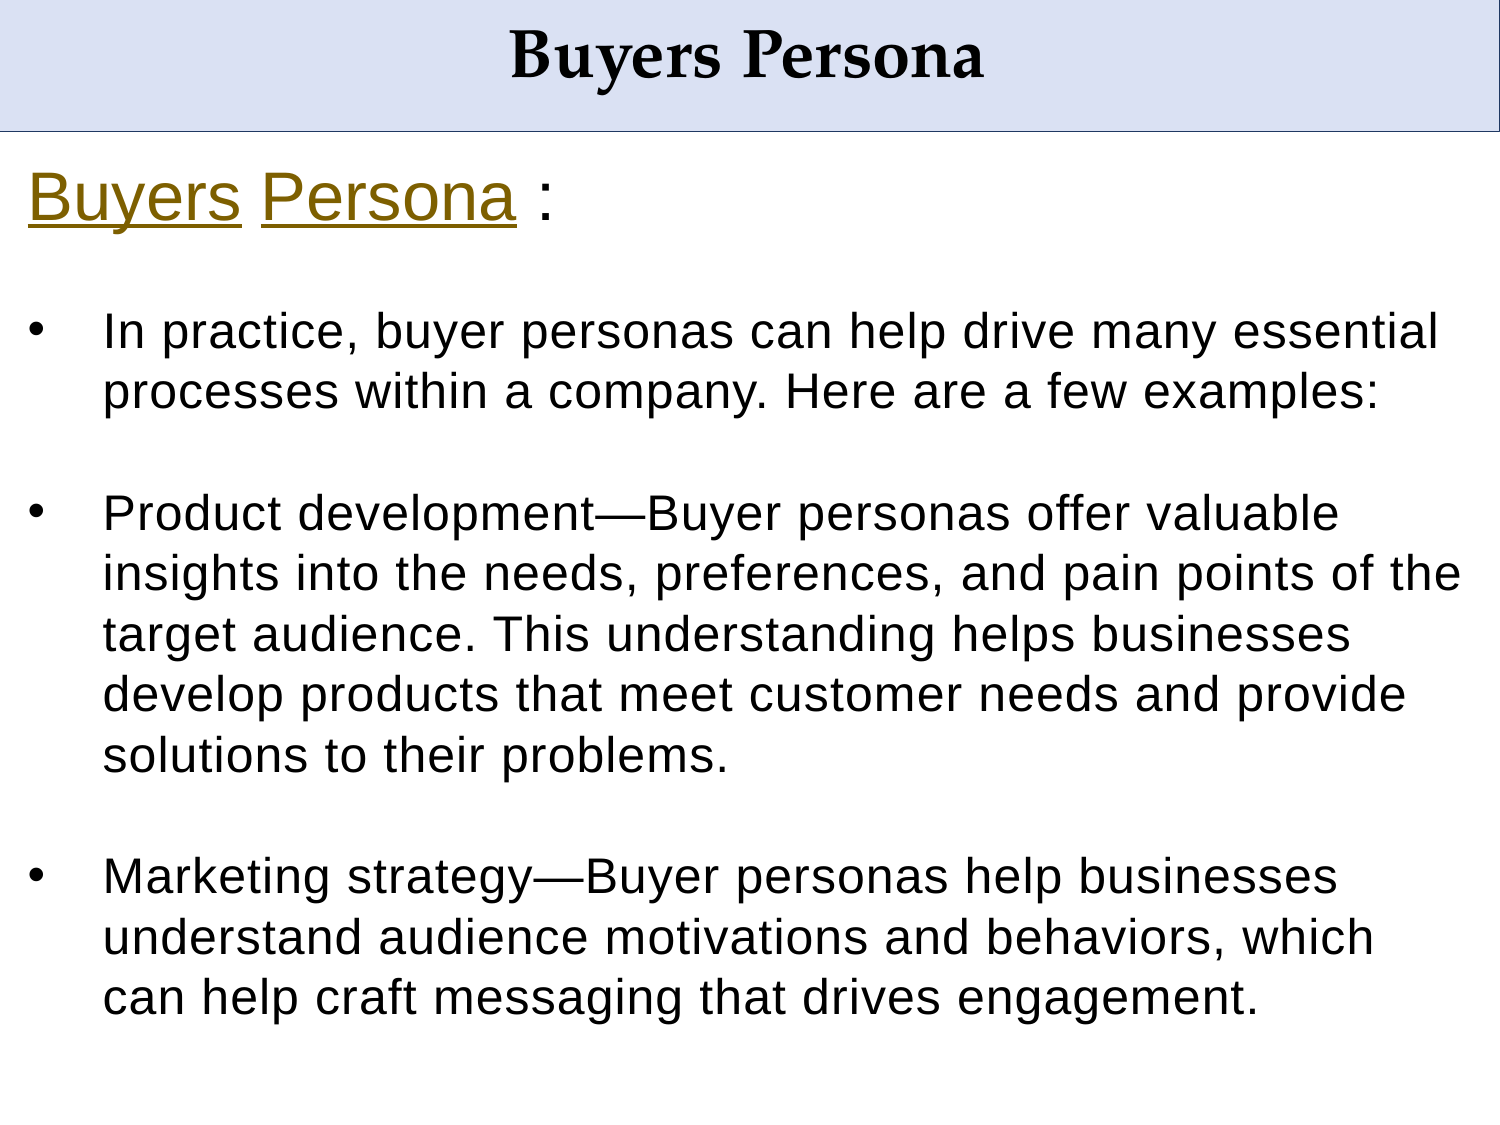

# Buyers Persona
Buyers Persona :

In practice, buyer personas can help drive many essential processes within a company. Here are a few examples:

Product development—Buyer personas offer valuable insights into the needs, preferences, and pain points of the target audience. This understanding helps businesses develop products that meet customer needs and provide solutions to their problems.

Marketing strategy—Buyer personas help businesses understand audience motivations and behaviors, which can help craft messaging that drives engagement.